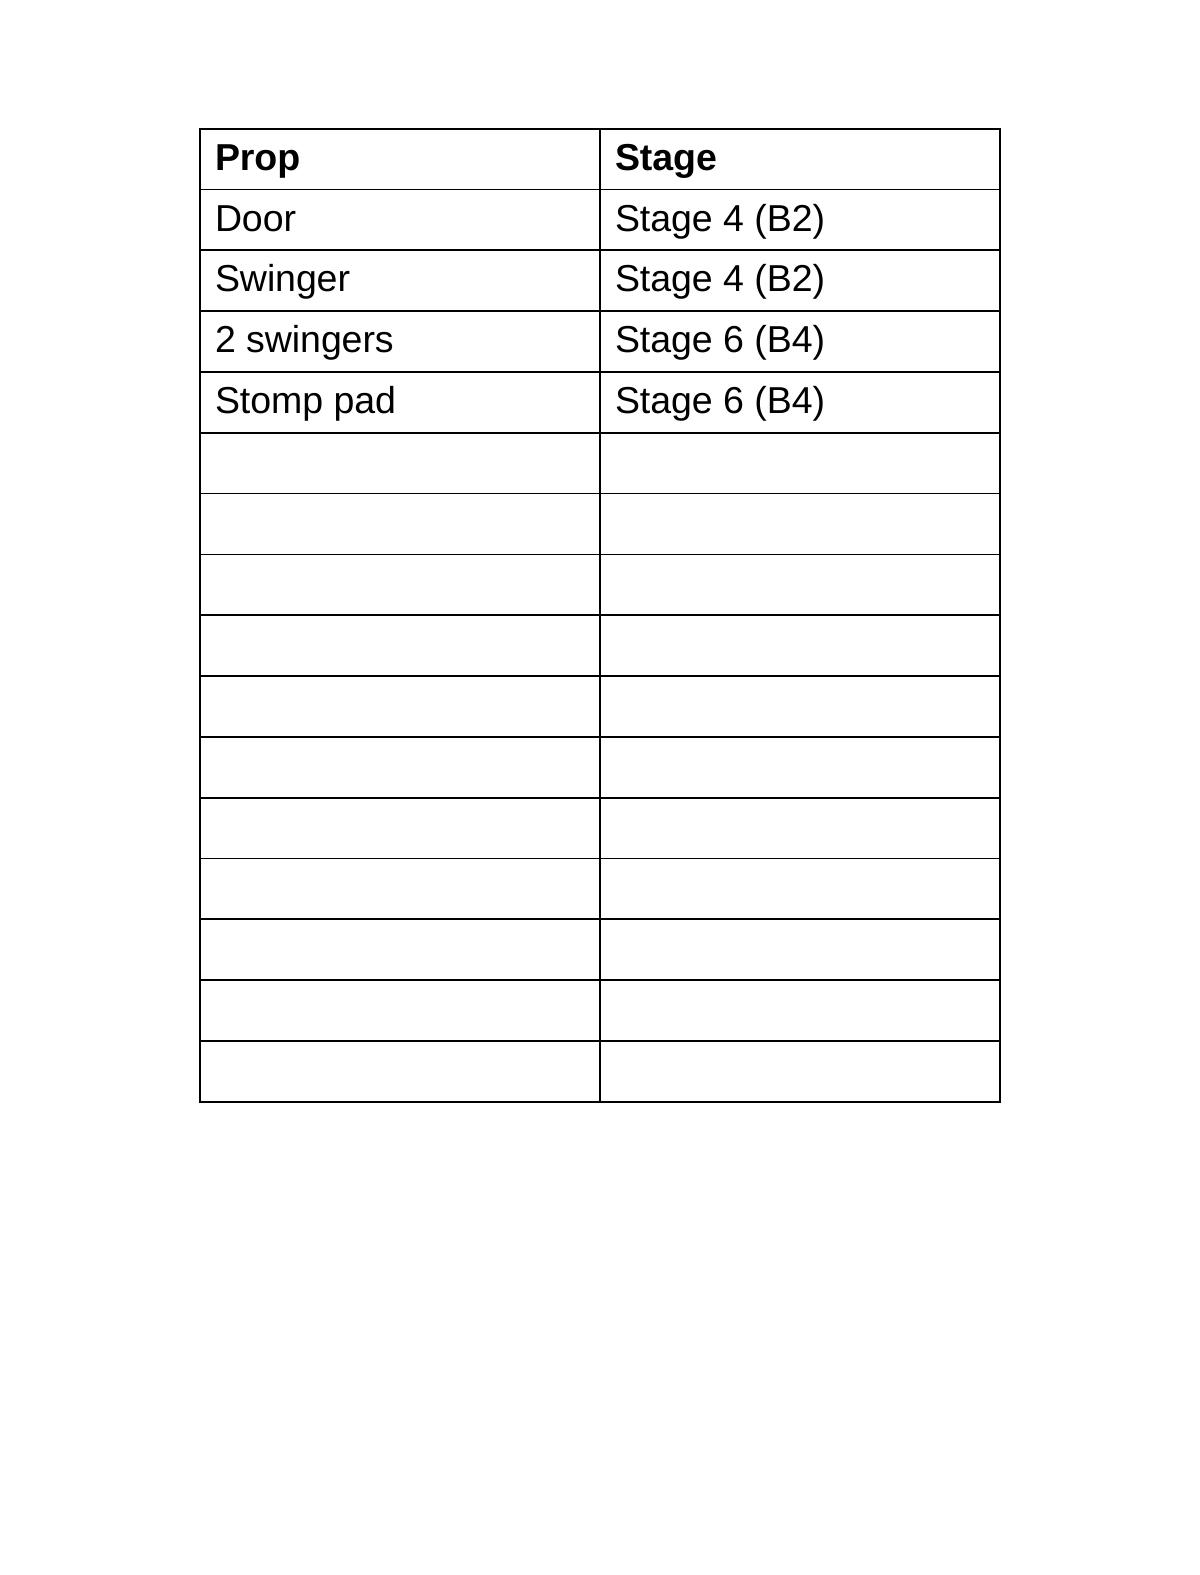

| Prop | Stage |
| --- | --- |
| Door | Stage 4 (B2) |
| Swinger | Stage 4 (B2) |
| 2 swingers | Stage 6 (B4) |
| Stomp pad | Stage 6 (B4) |
|  |  |
|  |  |
|  |  |
|  |  |
|  |  |
|  |  |
|  |  |
|  |  |
|  |  |
|  |  |
|  |  |